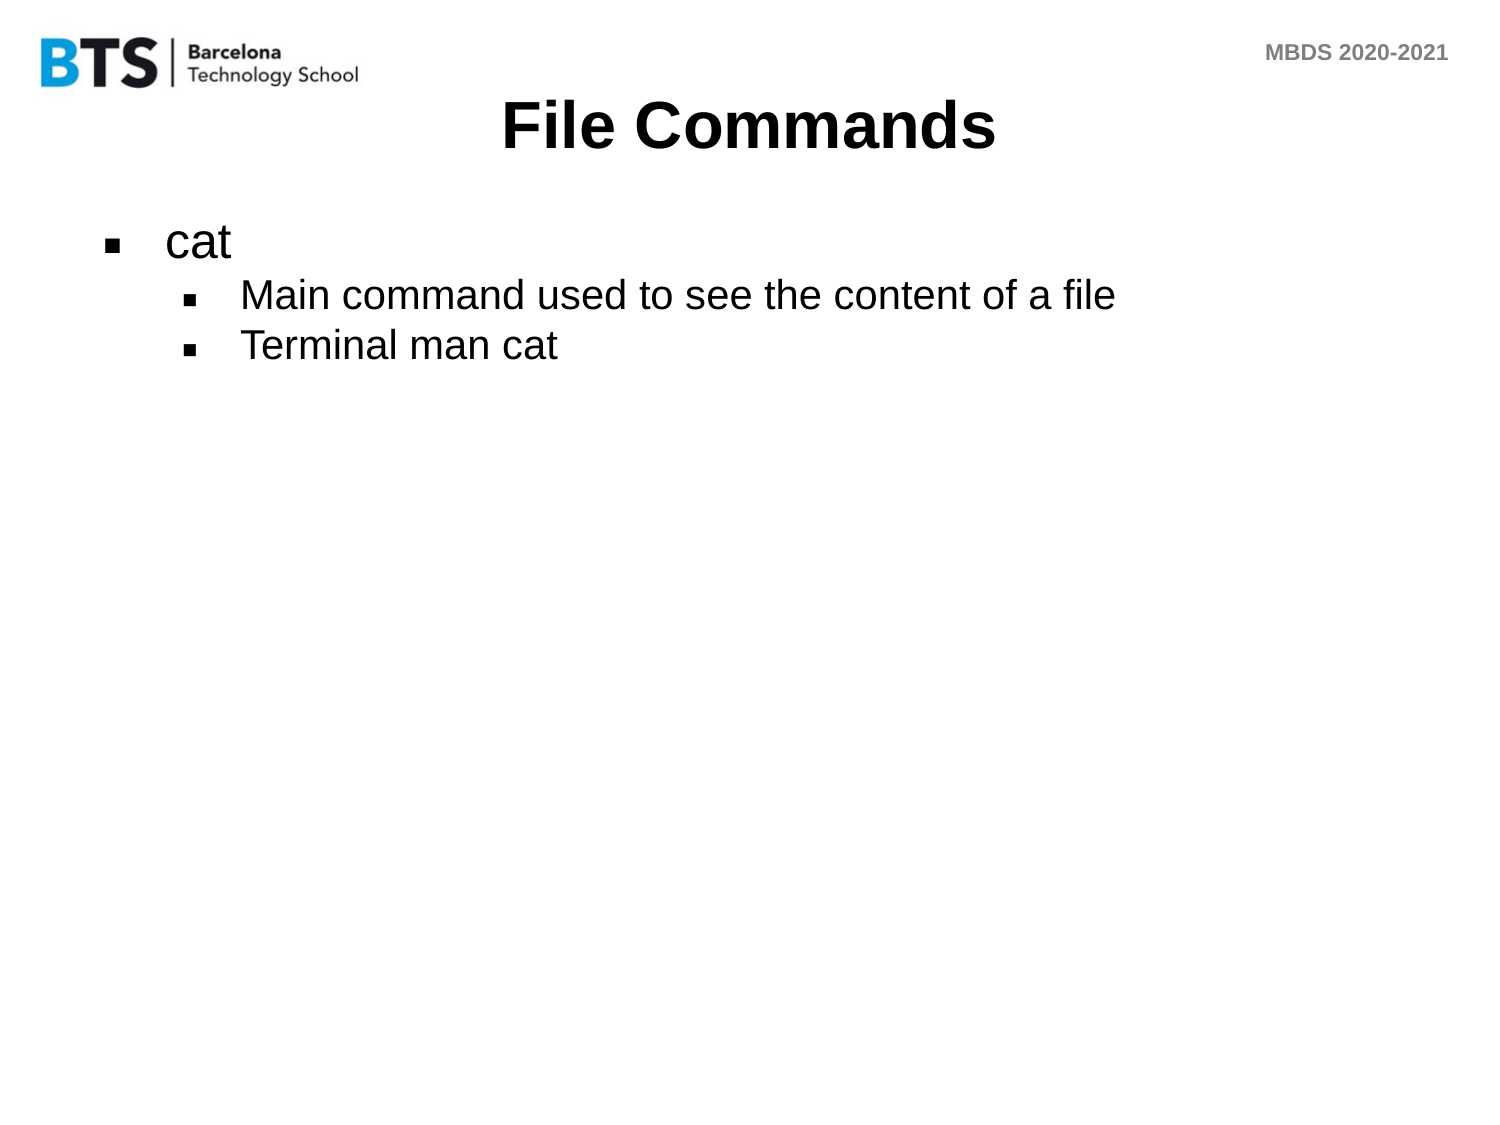

# File Commands
cat
Main command used to see the content of a file
Terminal man cat